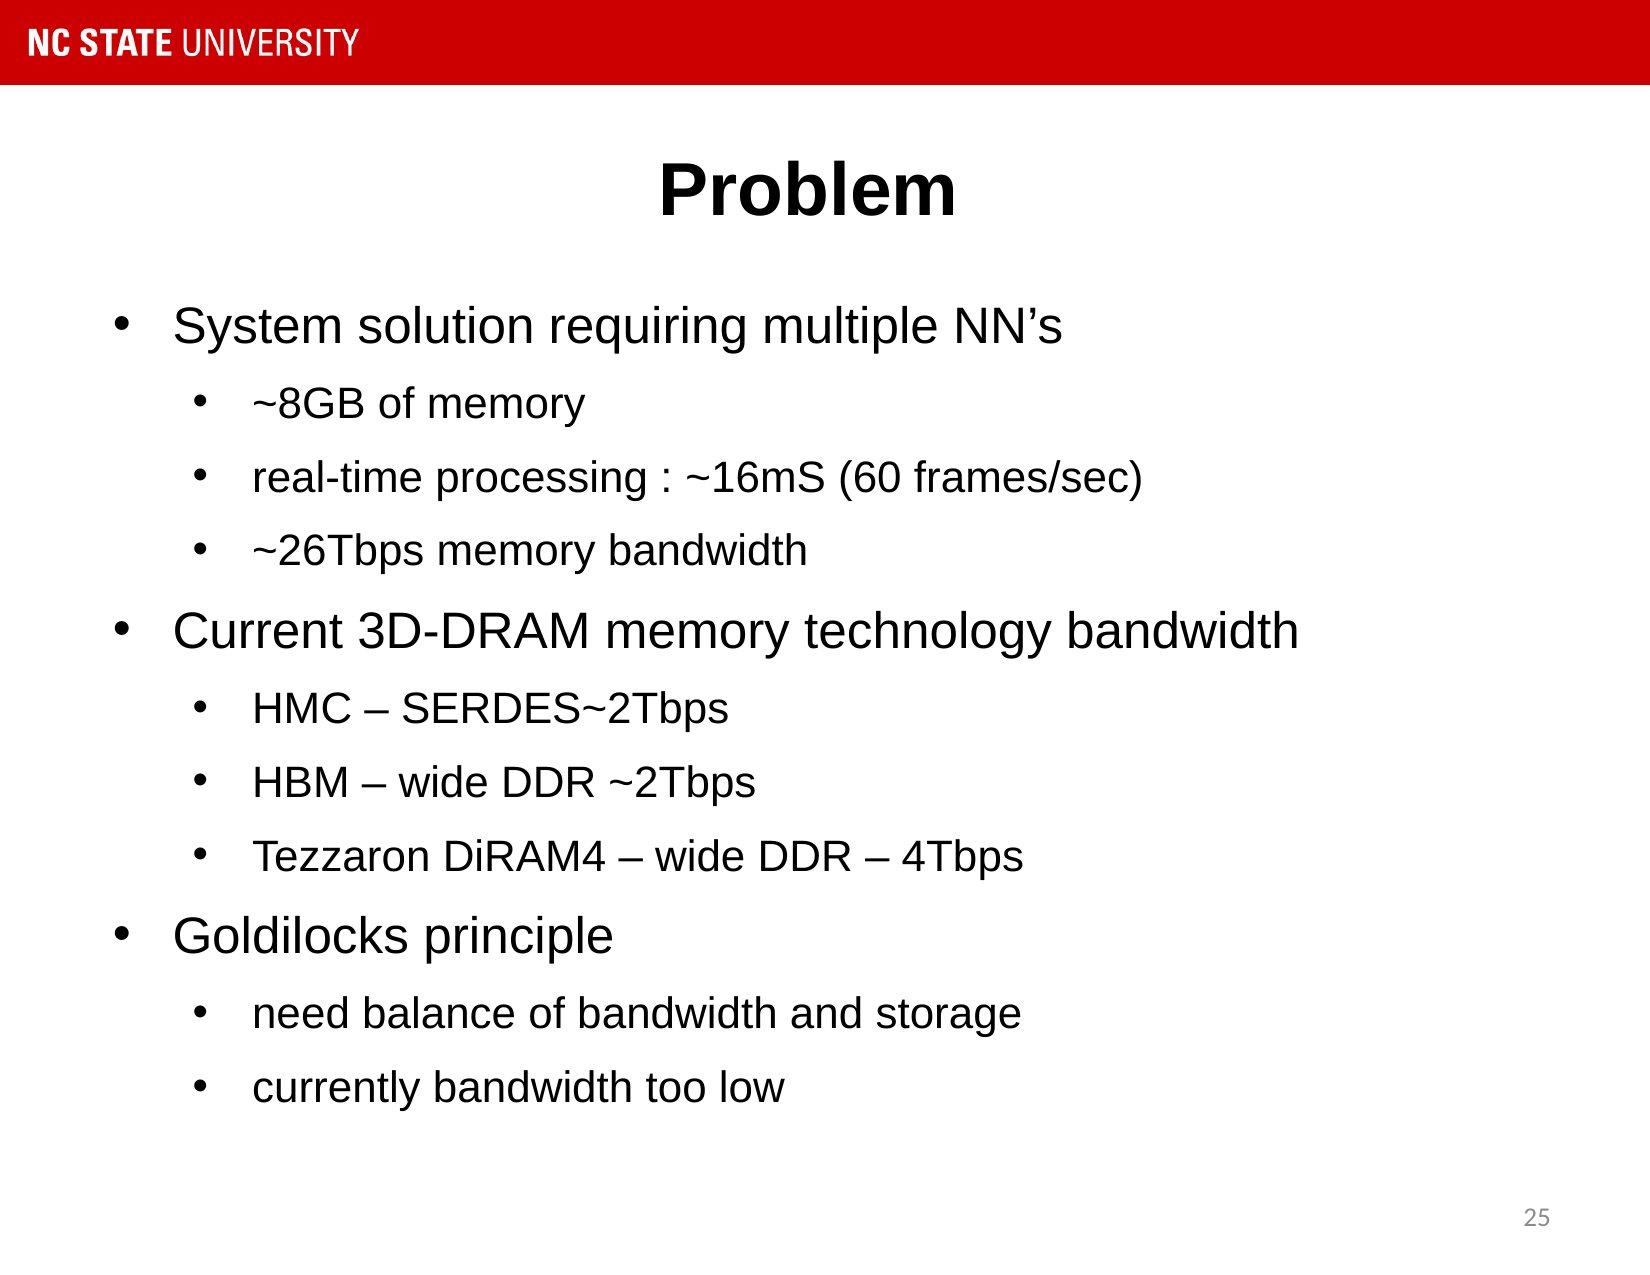

# Problem
System solution requiring multiple NN’s
~8GB of memory
real-time processing : ~16mS (60 frames/sec)
~26Tbps memory bandwidth
Current 3D-DRAM memory technology bandwidth
HMC – SERDES~2Tbps
HBM – wide DDR ~2Tbps
Tezzaron DiRAM4 – wide DDR – 4Tbps
Goldilocks principle
need balance of bandwidth and storage
currently bandwidth too low
25